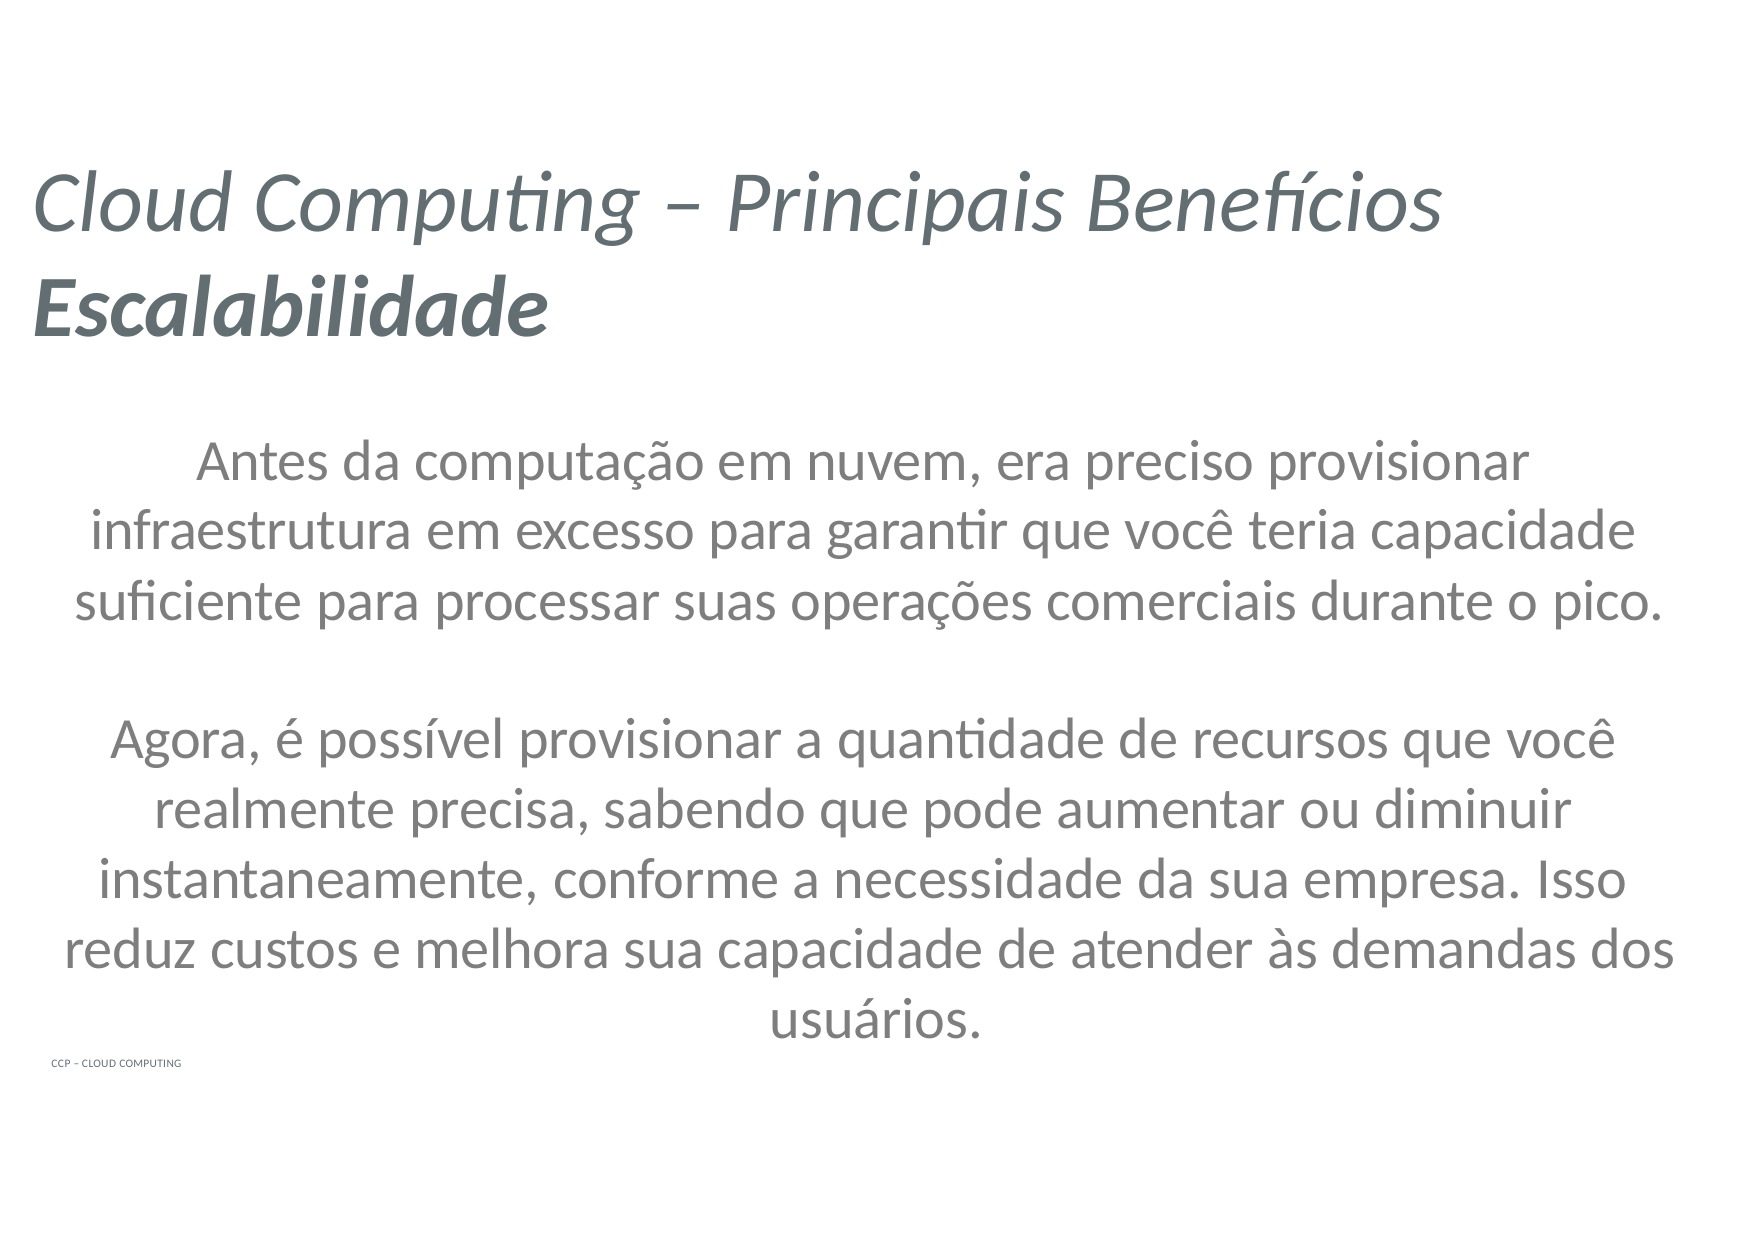

# Cloud Computing – Principais Benefícios
Escalabilidade
Antes da computação em nuvem, era preciso provisionar  infraestrutura em excesso para garantir que você teria capacidade  suficiente para processar suas operações comerciais durante o pico.

Agora, é possível provisionar a quantidade de recursos que você  realmente precisa, sabendo que pode aumentar ou diminuir  instantaneamente, conforme a necessidade da sua empresa. Isso  reduz custos e melhora sua capacidade de atender às demandas dos  usuários.
CCP – CLOUD COMPUTING